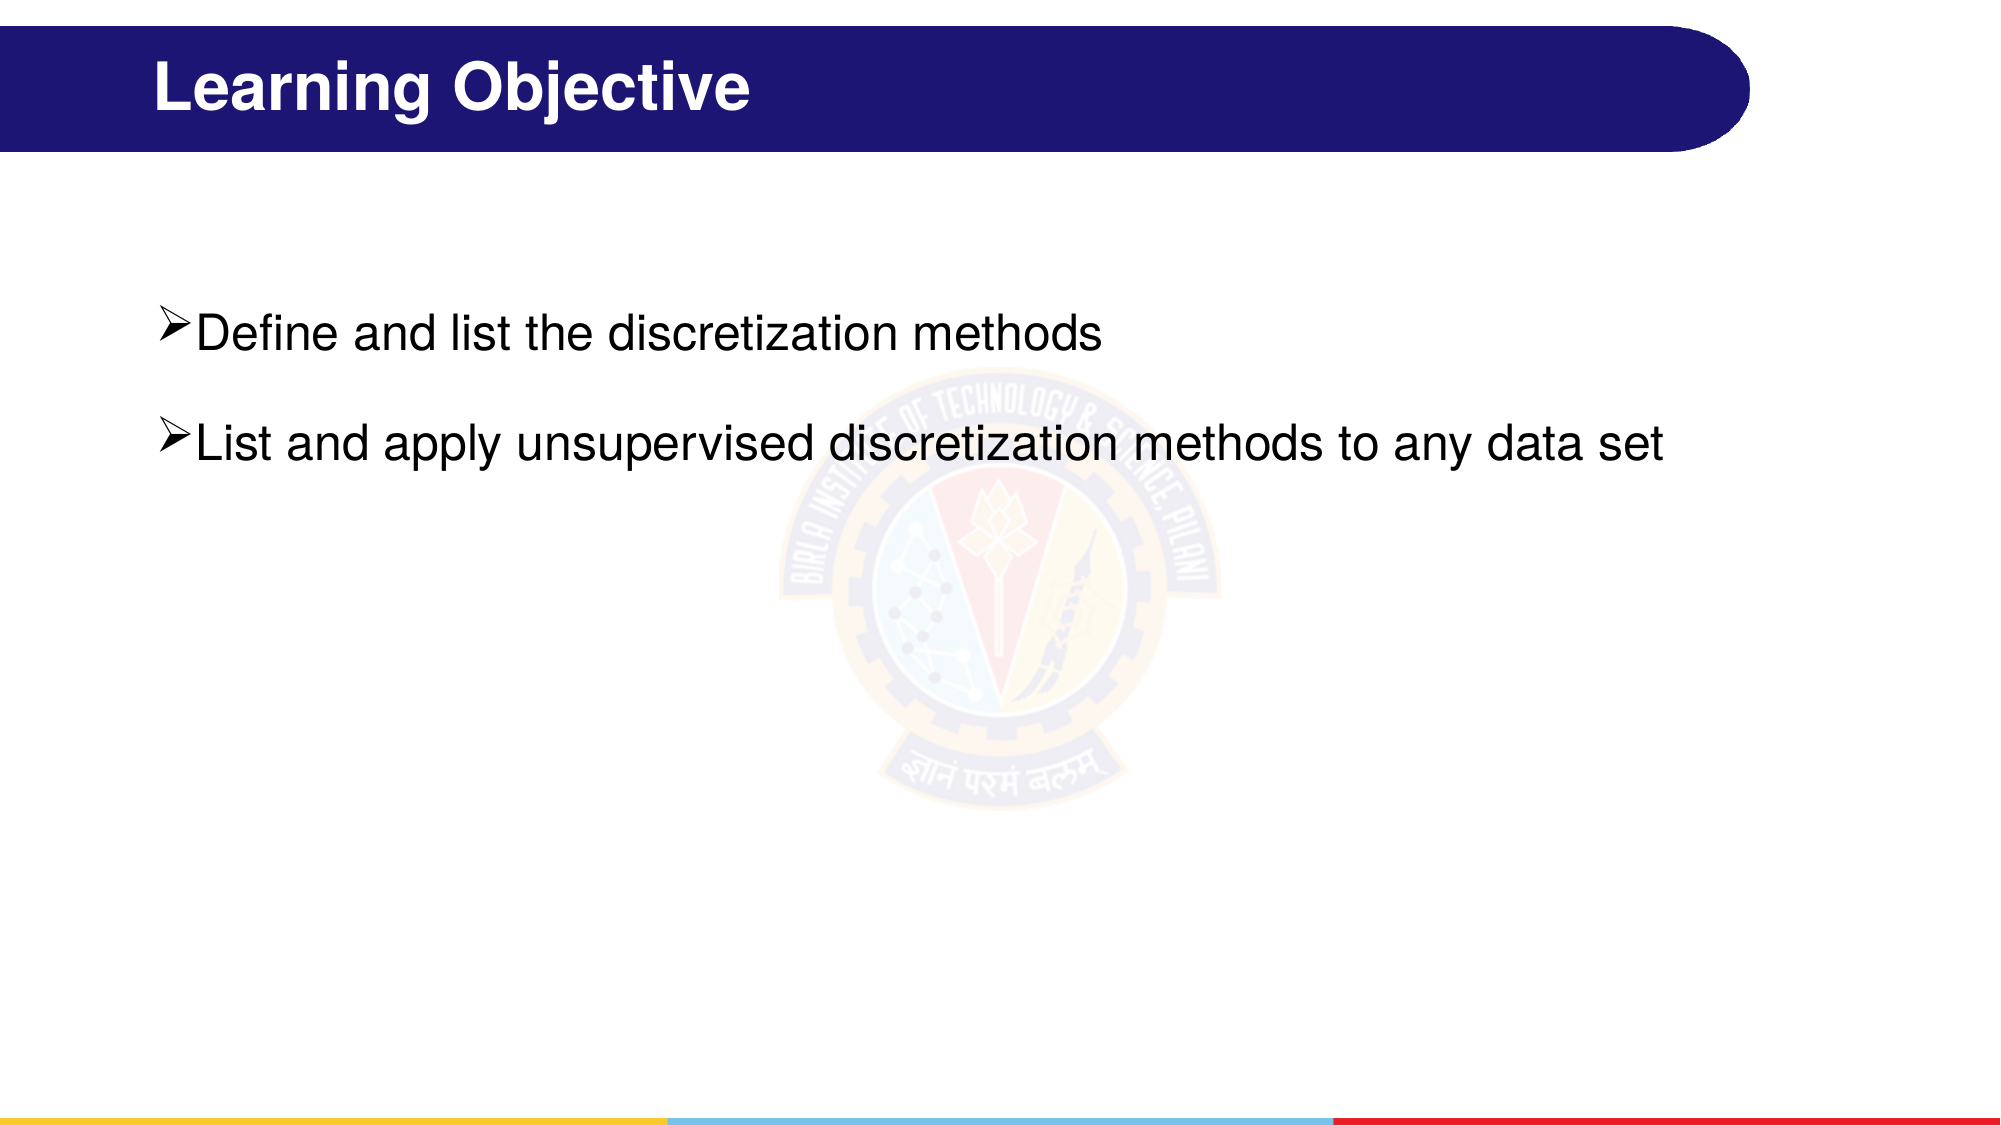

# Learning Objective
Define and list the discretization methods
List and apply unsupervised discretization methods to any data set